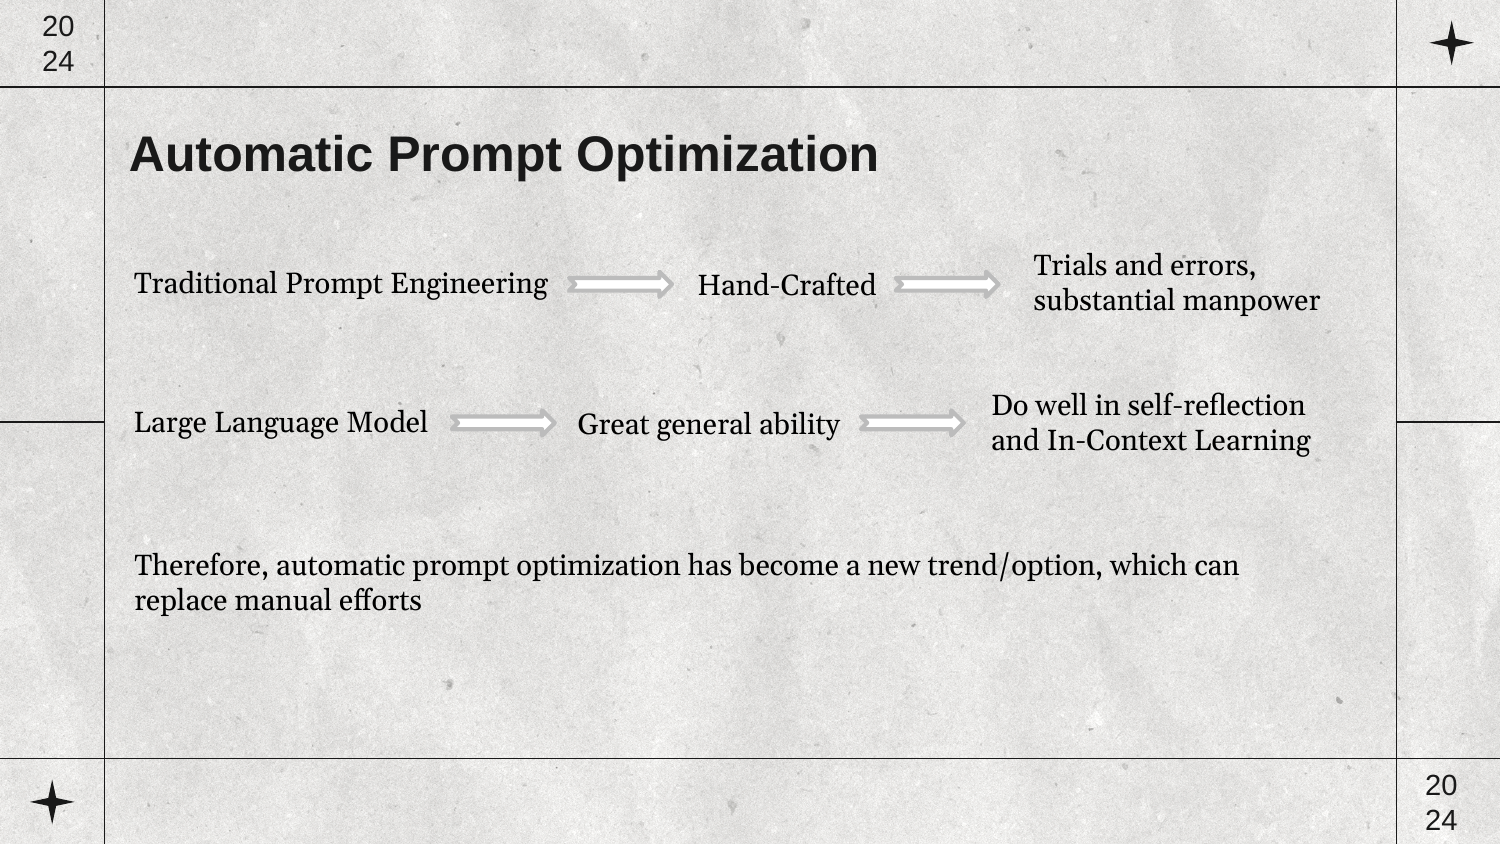

20
24
Automatic Prompt Optimization
Trials and errors, substantial manpower
Traditional Prompt Engineering
Hand-Crafted

Do well in self-reflection and In-Context Learning
Large Language Model
Great general ability

Therefore, automatic prompt optimization has become a new trend/option, which can replace manual efforts
20
24